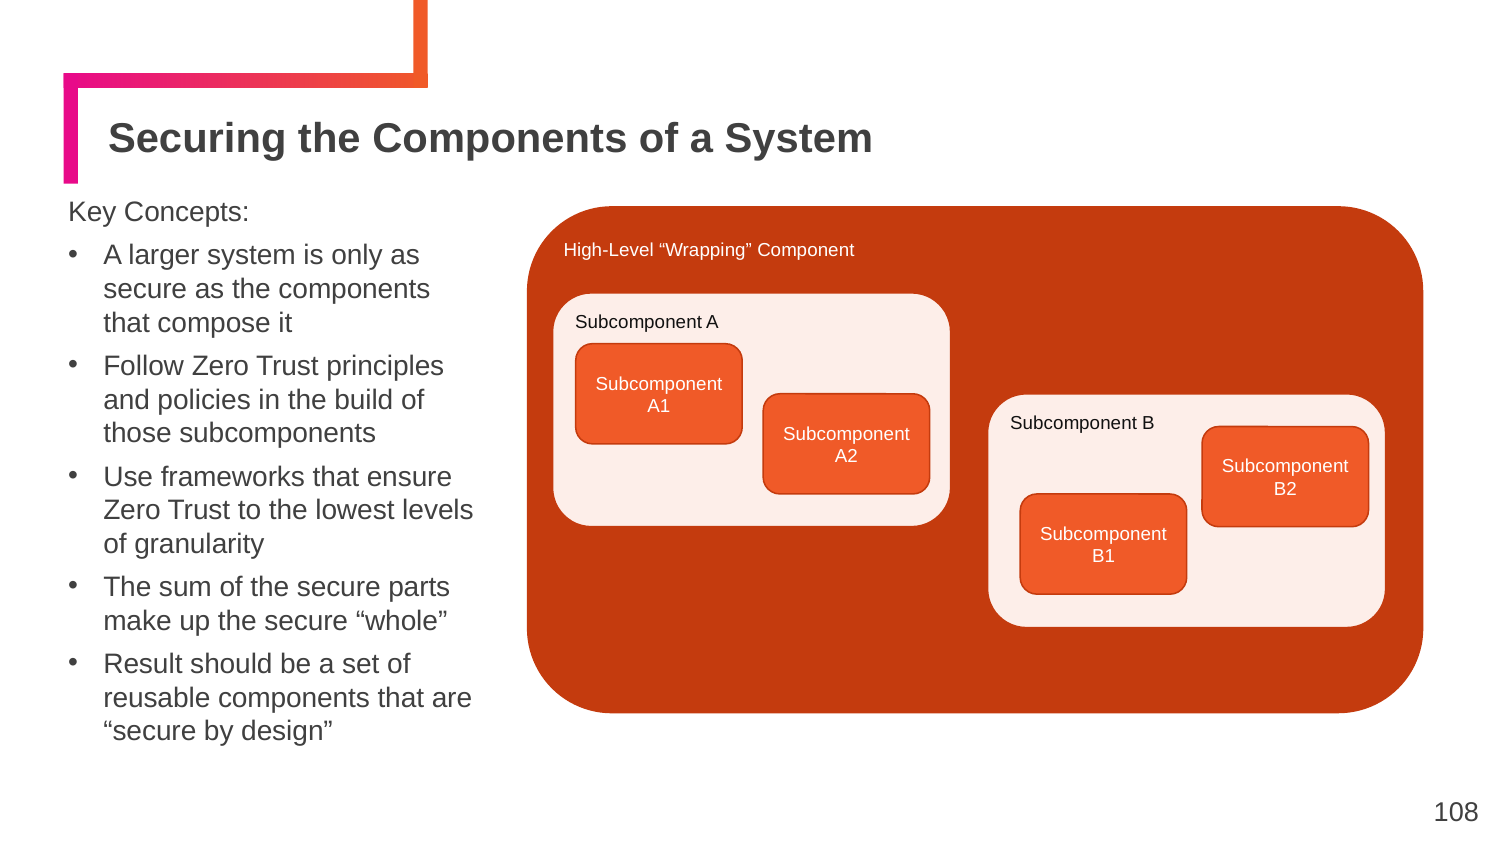

# Securing the Components of a System
Key Concepts:
A larger system is only as secure as the components that compose it
Follow Zero Trust principles and policies in the build of those subcomponents
Use frameworks that ensure Zero Trust to the lowest levels of granularity
The sum of the secure parts make up the secure “whole”
Result should be a set of reusable components that are “secure by design”
High-Level “Wrapping” Component
Subcomponent A
Subcomponent A1
Subcomponent A2
Subcomponent B
Subcomponent B2
Subcomponent B1
108